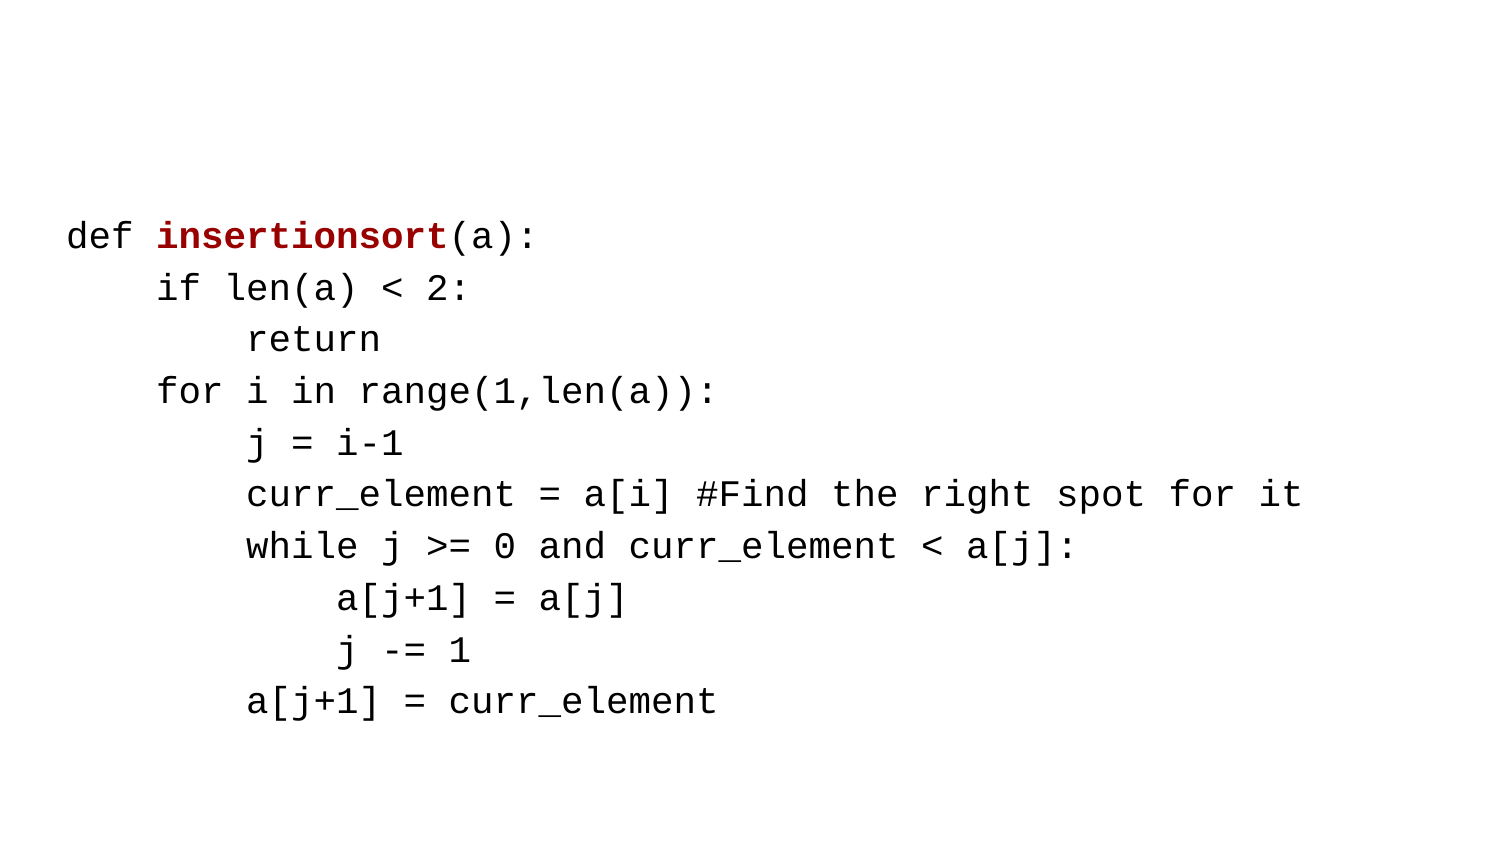

#
def insertionsort(a):
    if len(a) < 2:
        return
    for i in range(1,len(a)):
        j = i-1
        curr_element = a[i] #Find the right spot for it
        while j >= 0 and curr_element < a[j]:
            a[j+1] = a[j]
            j -= 1
        a[j+1] = curr_element